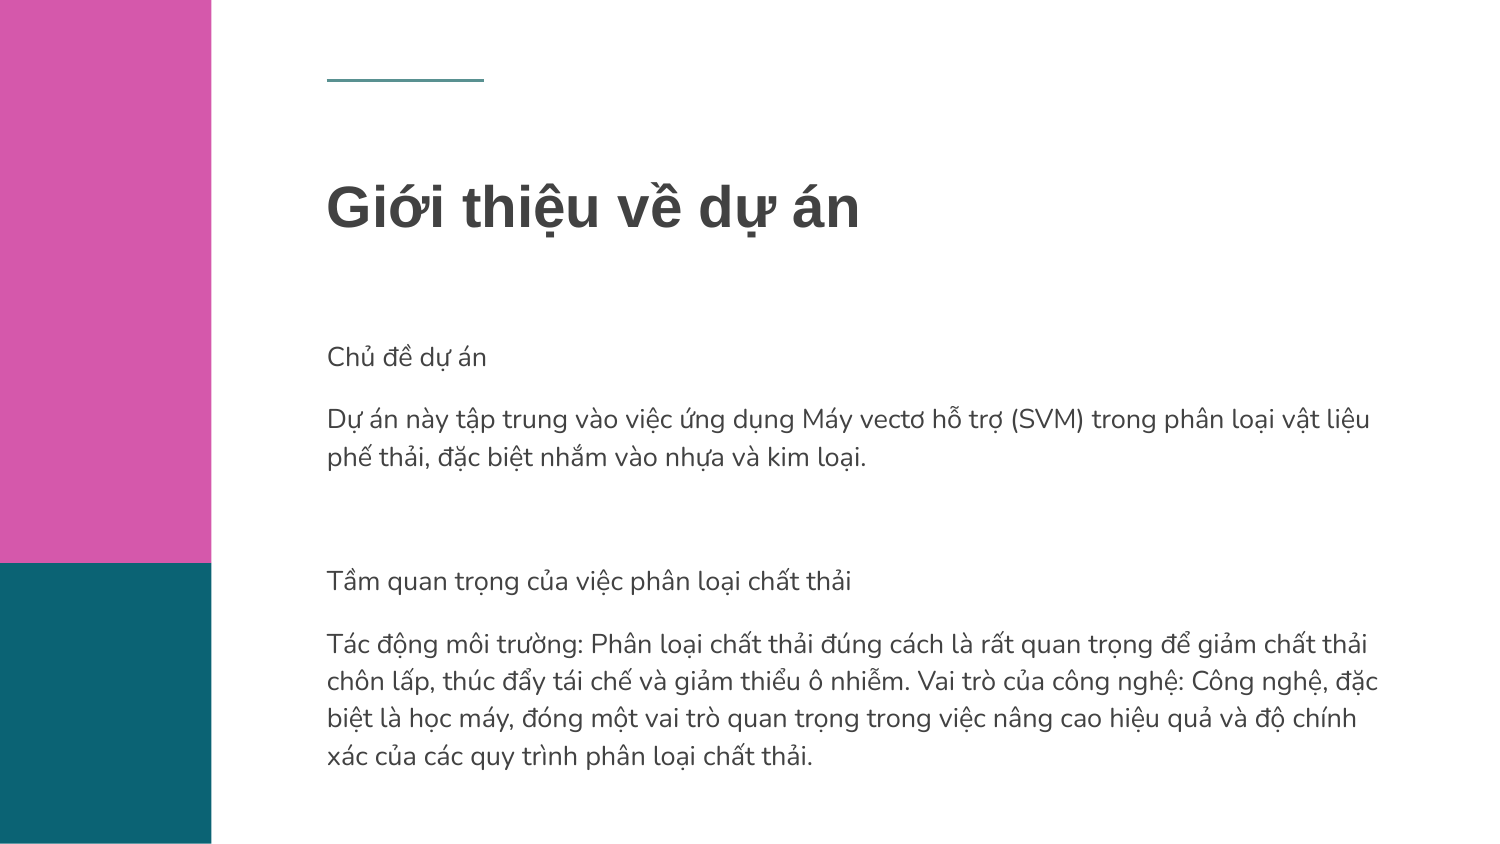

# Giới thiệu về dự án
Chủ đề dự án
Dự án này tập trung vào việc ứng dụng Máy vectơ hỗ trợ (SVM) trong phân loại vật liệu phế thải, đặc biệt nhắm vào nhựa và kim loại.

Tầm quan trọng của việc phân loại chất thải
Tác động môi trường: Phân loại chất thải đúng cách là rất quan trọng để giảm chất thải chôn lấp, thúc đẩy tái chế và giảm thiểu ô nhiễm. Vai trò của công nghệ: Công nghệ, đặc biệt là học máy, đóng một vai trò quan trọng trong việc nâng cao hiệu quả và độ chính xác của các quy trình phân loại chất thải.